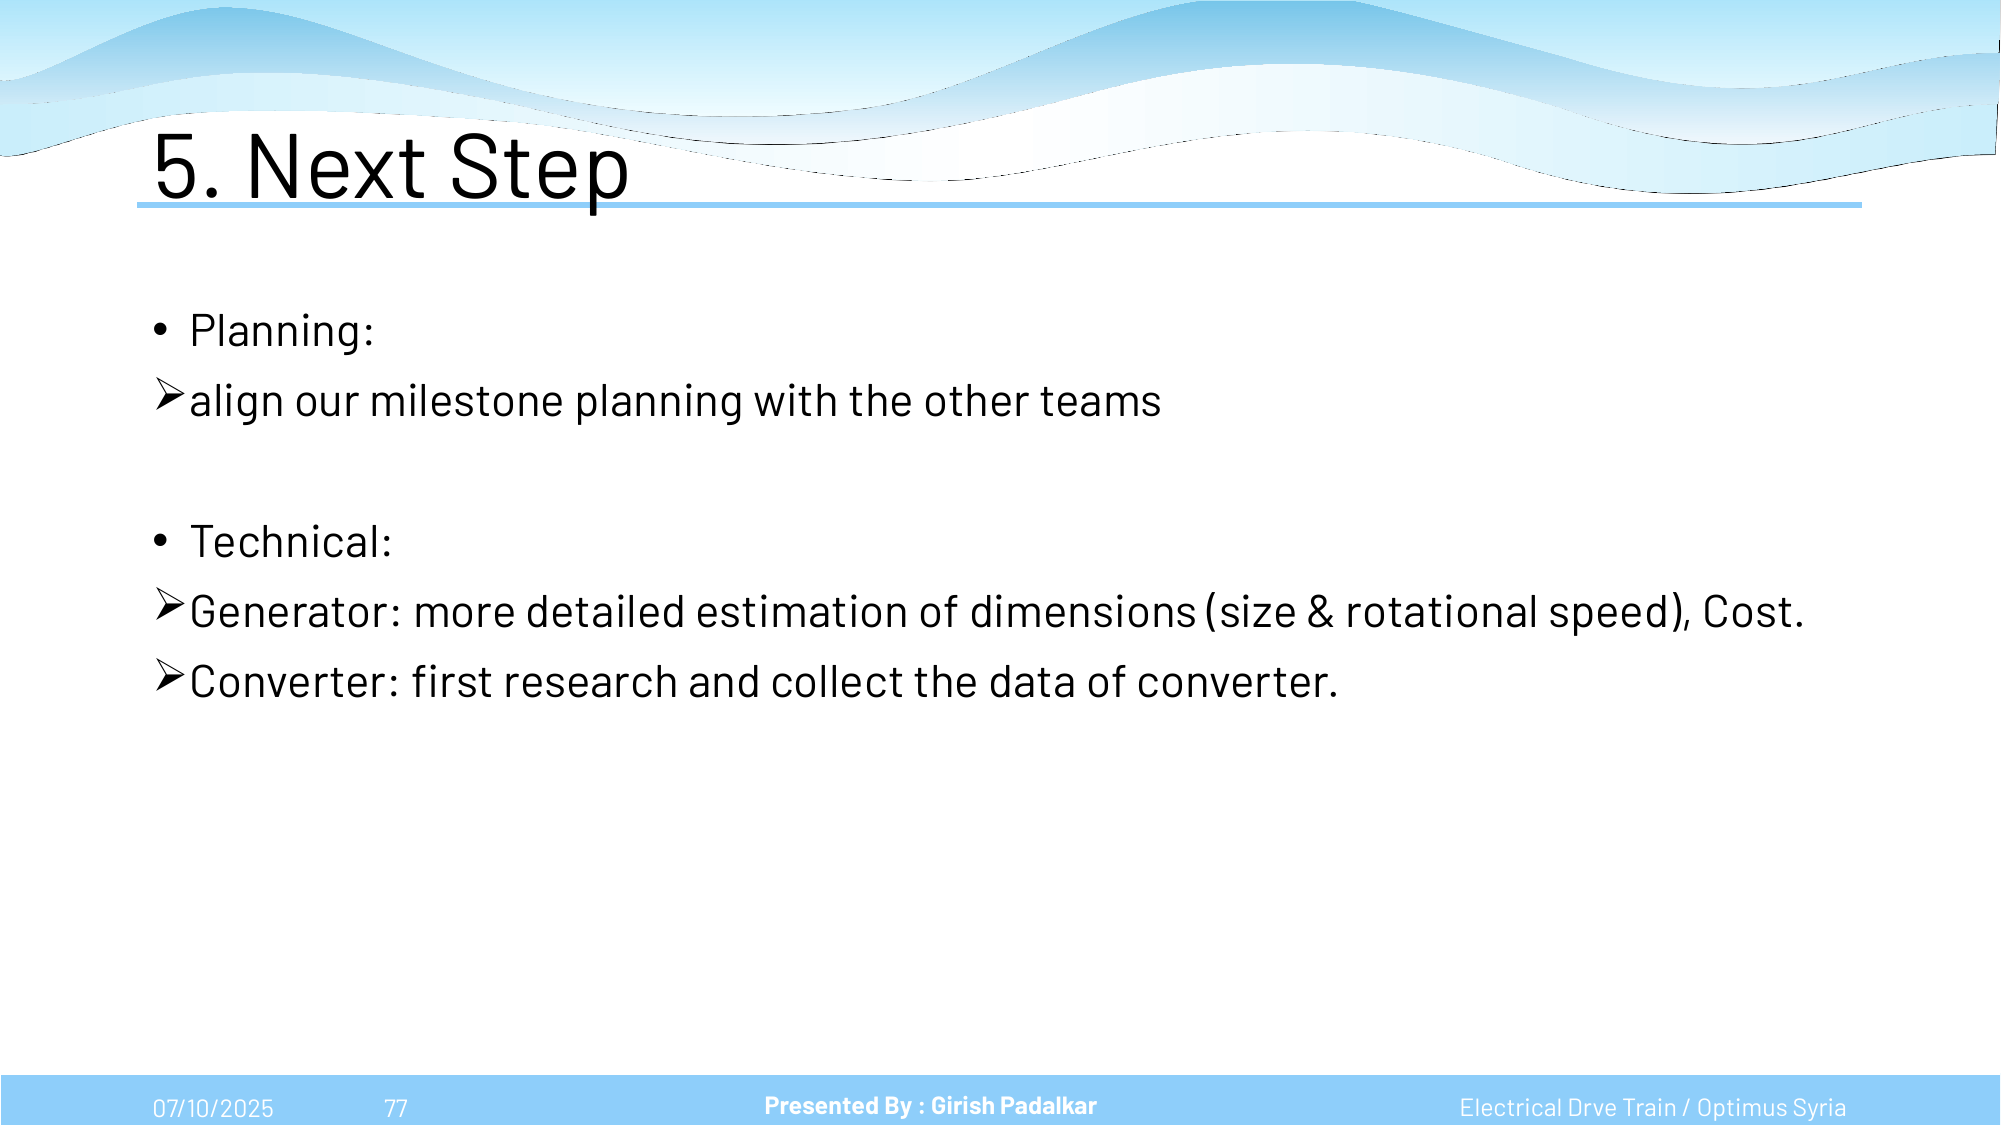

# 5. Next Step
Planning:
align our milestone planning with the other teams

Technical:
Generator: more detailed estimation of dimensions (size & rotational speed), Cost.
Converter: first research and collect the data of converter.

Presented By : Girish Padalkar
Electrical Drve Train / Optimus Syria
07/10/2025
77